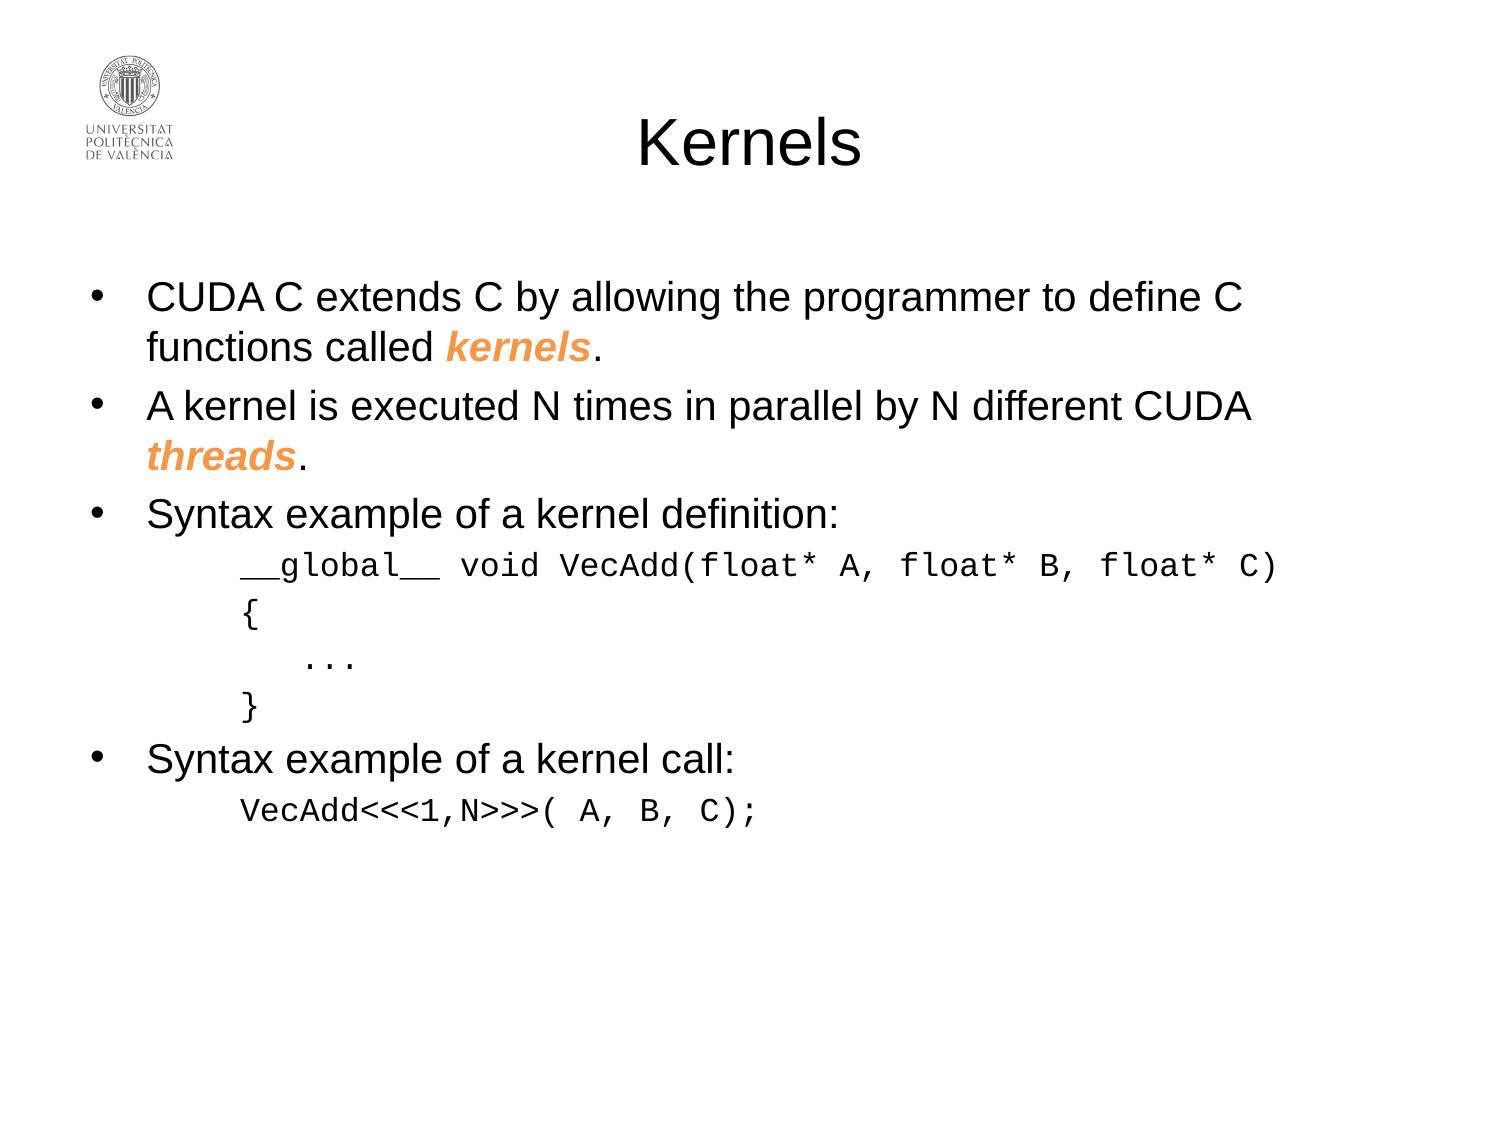

# Kernels
CUDA C extends C by allowing the programmer to define C functions called kernels.
A kernel is executed N times in parallel by N different CUDA threads.
Syntax example of a kernel definition:
	__global__ void VecAdd(float* A, float* B, float* C)
	{
	   ...
	}
Syntax example of a kernel call:
	VecAdd<<<1,N>>>( A, B, C);